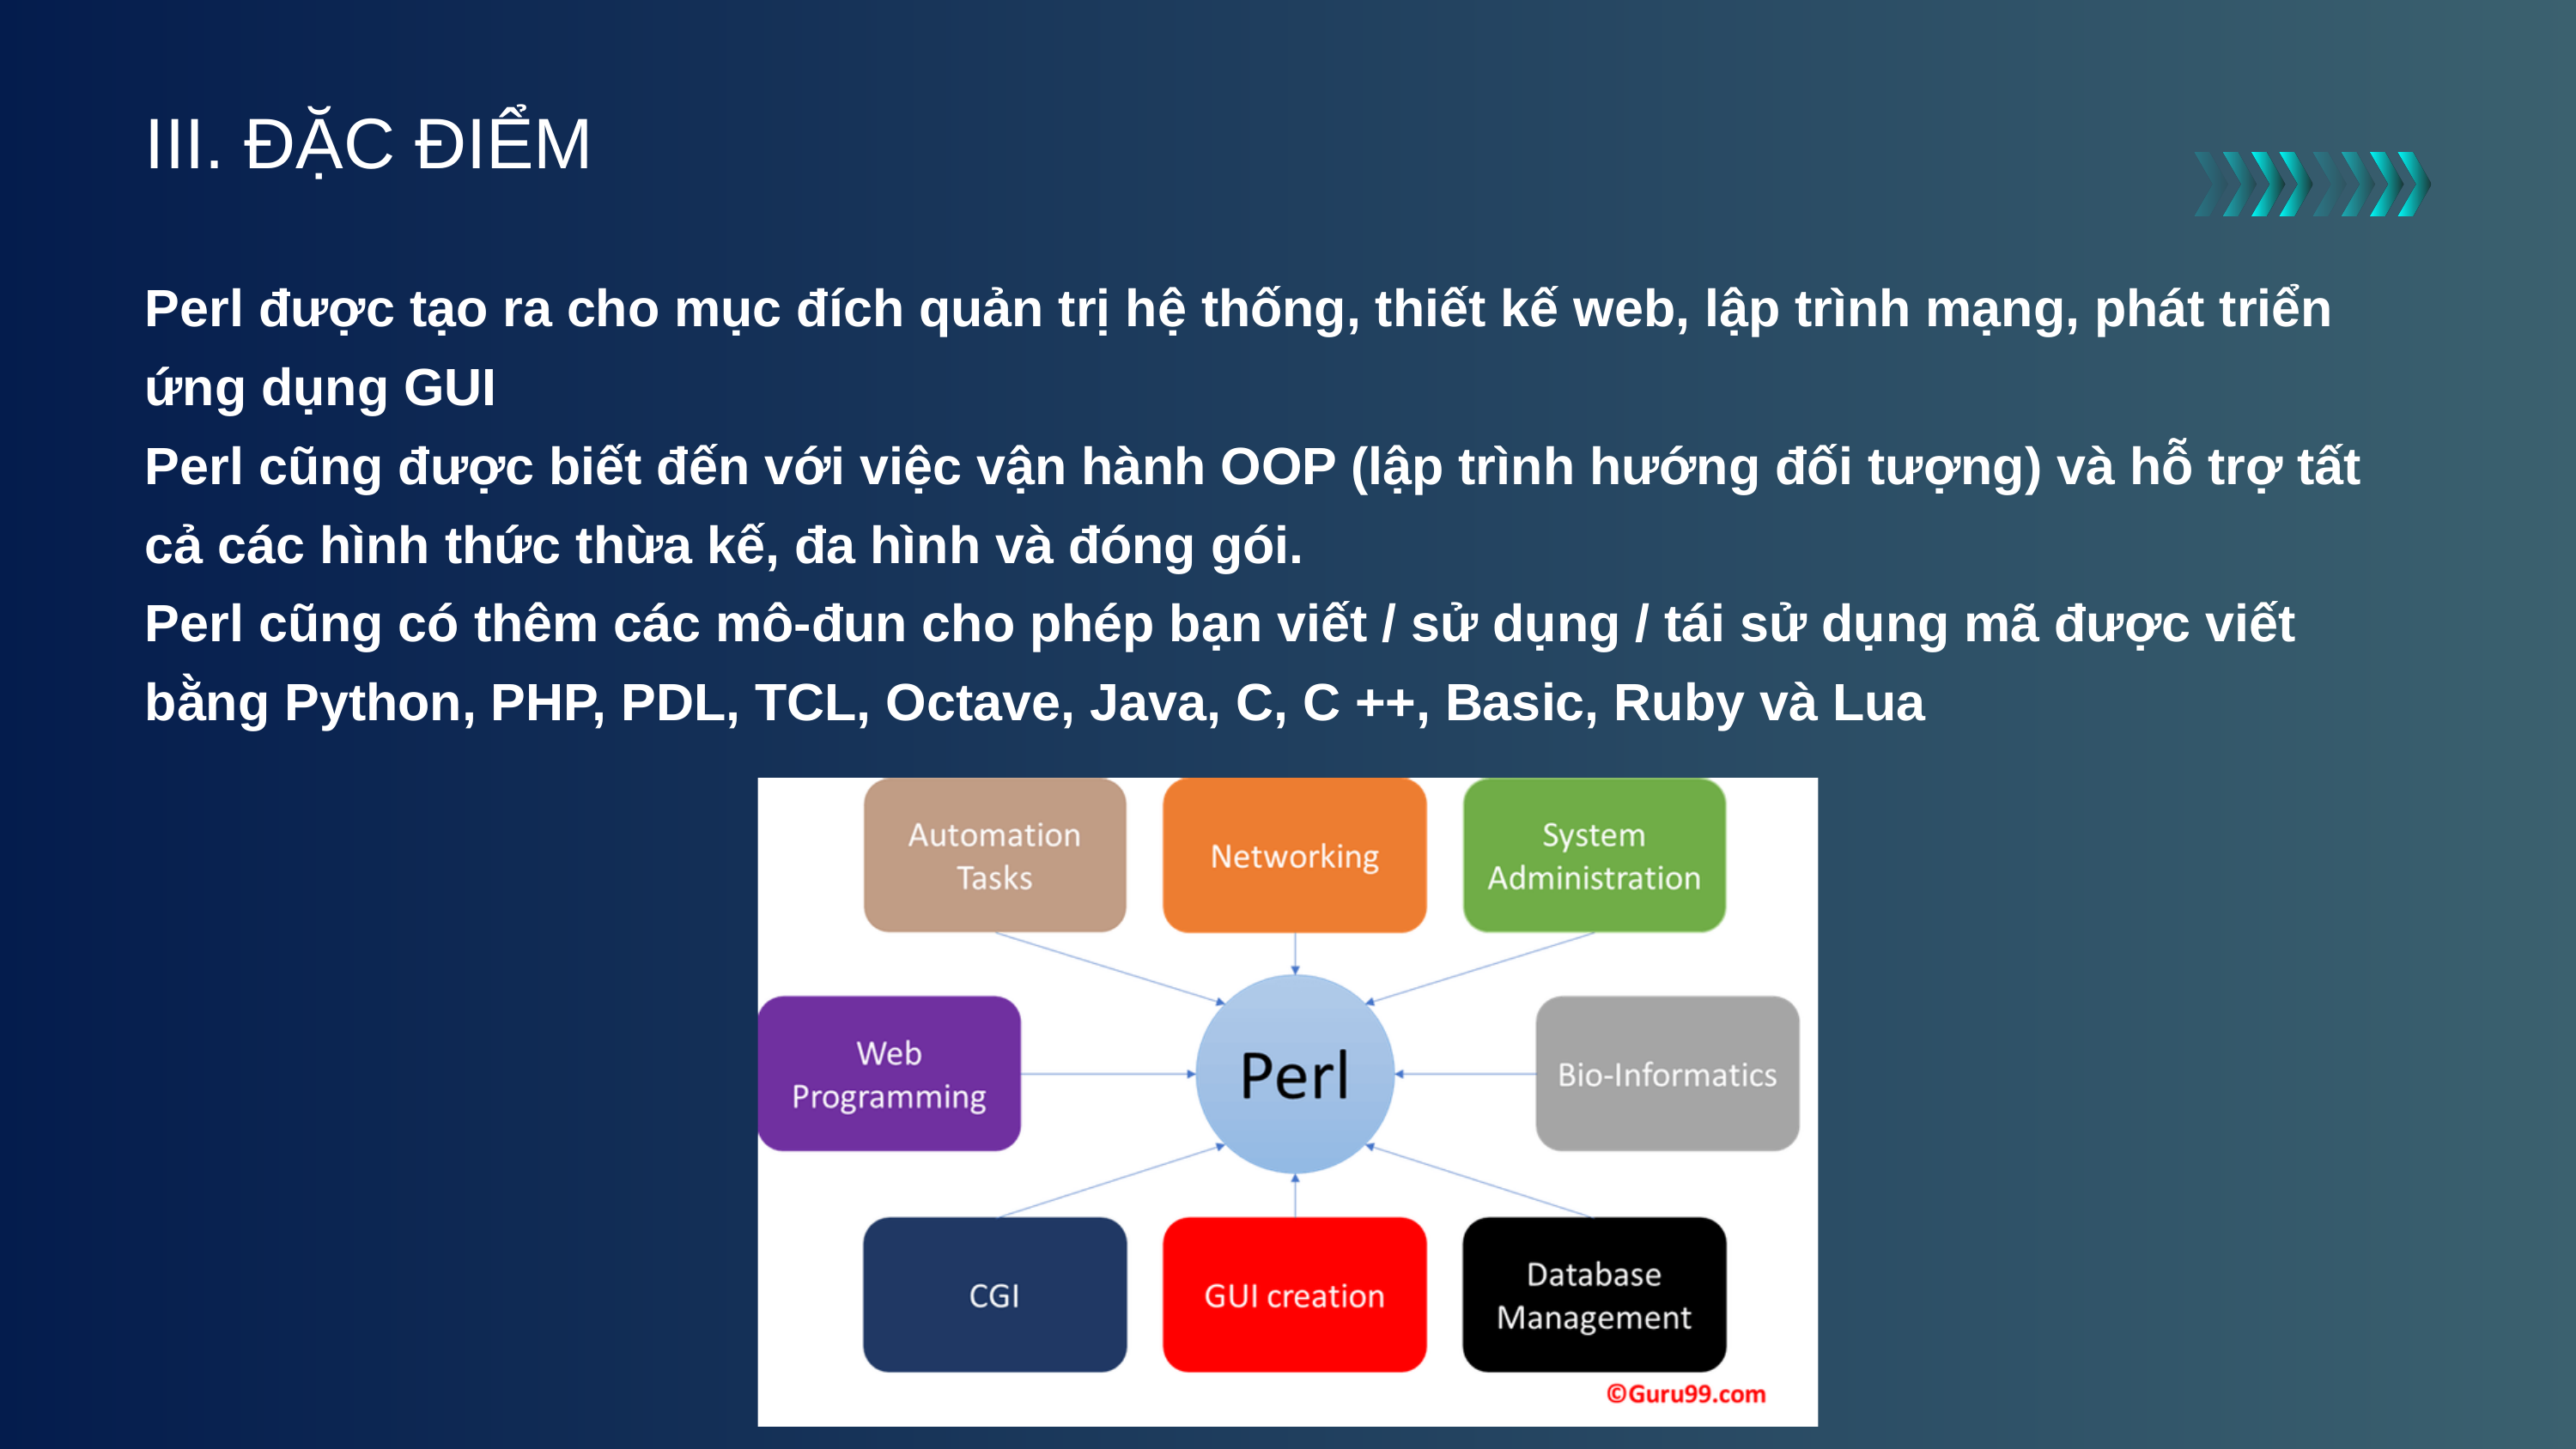

III. ĐẶC ĐIỂM

Perl được tạo ra cho mục đích quản trị hệ thống, thiết kế web, lập trình mạng, phát triển ứng dụng GUI
Perl cũng được biết đến với việc vận hành OOP (lập trình hướng đối tượng) và hỗ trợ tất cả các hình thức thừa kế, đa hình và đóng gói.
Perl cũng có thêm các mô-đun cho phép bạn viết / sử dụng / tái sử dụng mã được viết bằng Python, PHP, PDL, TCL, Octave, Java, C, C ++, Basic, Ruby và Lua